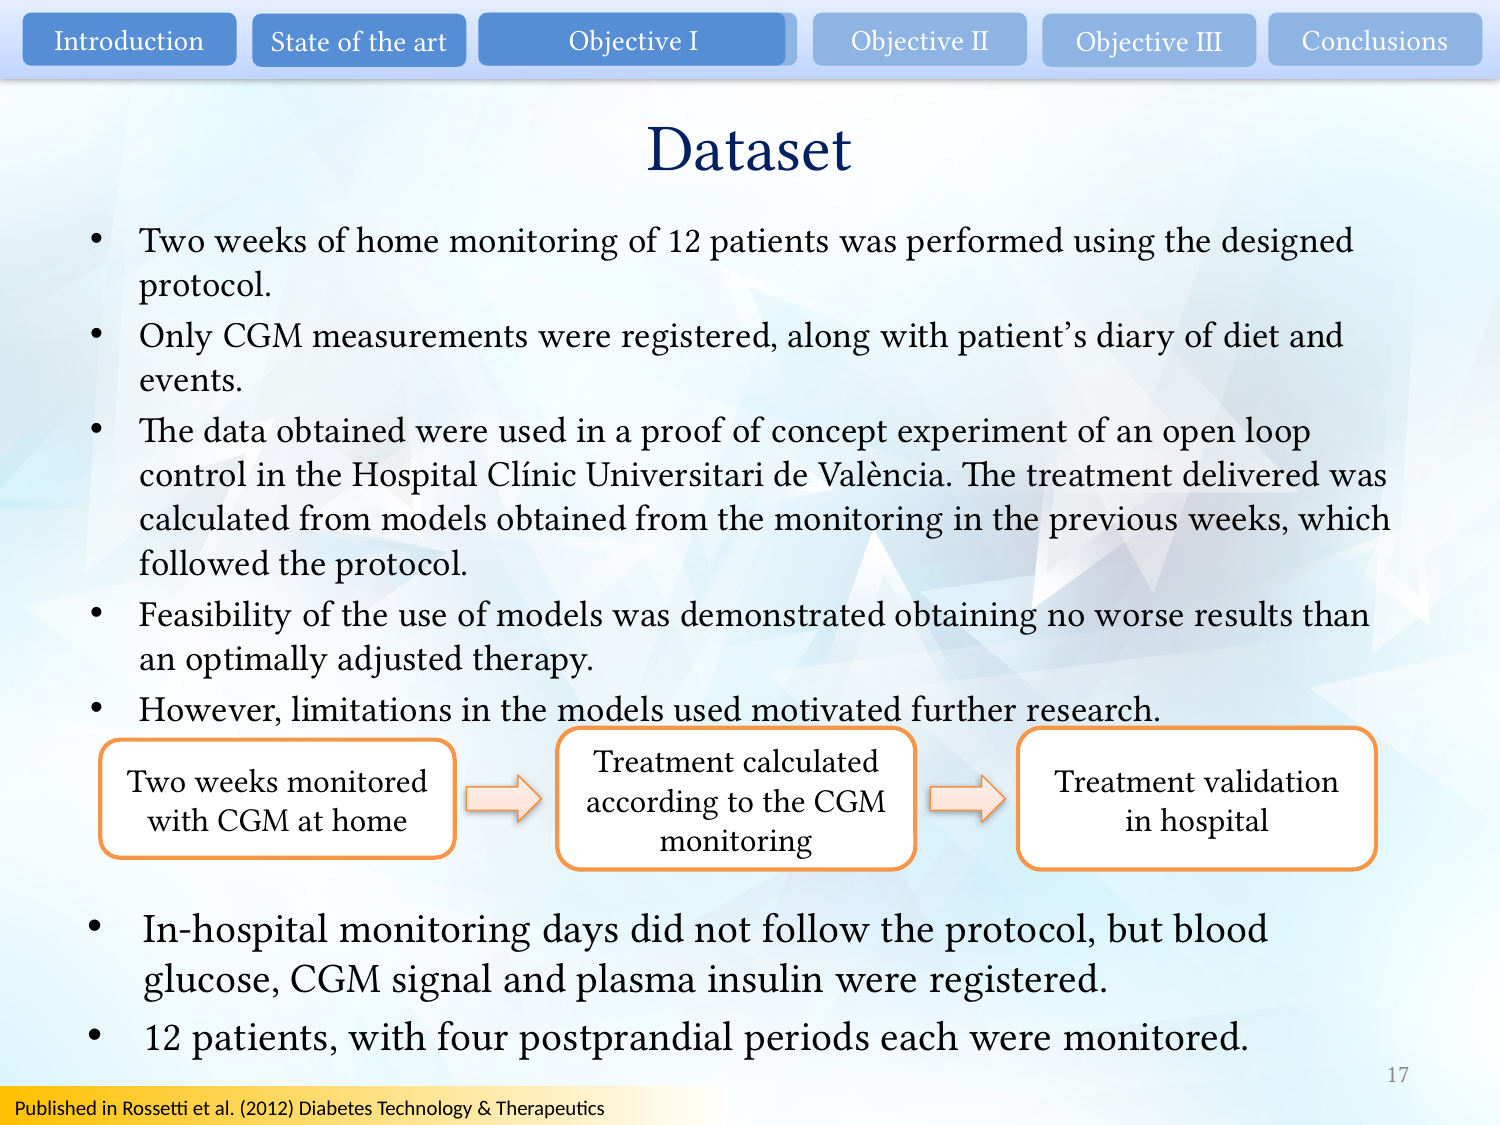

Introduction

Objective I

Objective II
Conclusions
State of the art
Objective III
# Dataset
Two weeks of home monitoring of 12 patients was performed using the designed protocol.
Only CGM measurements were registered, along with patient’s diary of diet and events.
The data obtained were used in a proof of concept experiment of an open loop control in the Hospital Clínic Universitari de València. The treatment delivered was calculated from models obtained from the monitoring in the previous weeks, which followed the protocol.
Feasibility of the use of models was demonstrated obtaining no worse results than an optimally adjusted therapy.
However, limitations in the models used motivated further research.

Treatment calculated according to the CGM monitoring
Treatment validation in hospital
Two weeks monitored with CGM at home

In-hospital monitoring days did not follow the protocol, but blood glucose, CGM signal and plasma insulin were registered.
12 patients, with four postprandial periods each were monitored.
17
Published in Rossetti et al. (2012) Diabetes Technology & Therapeutics